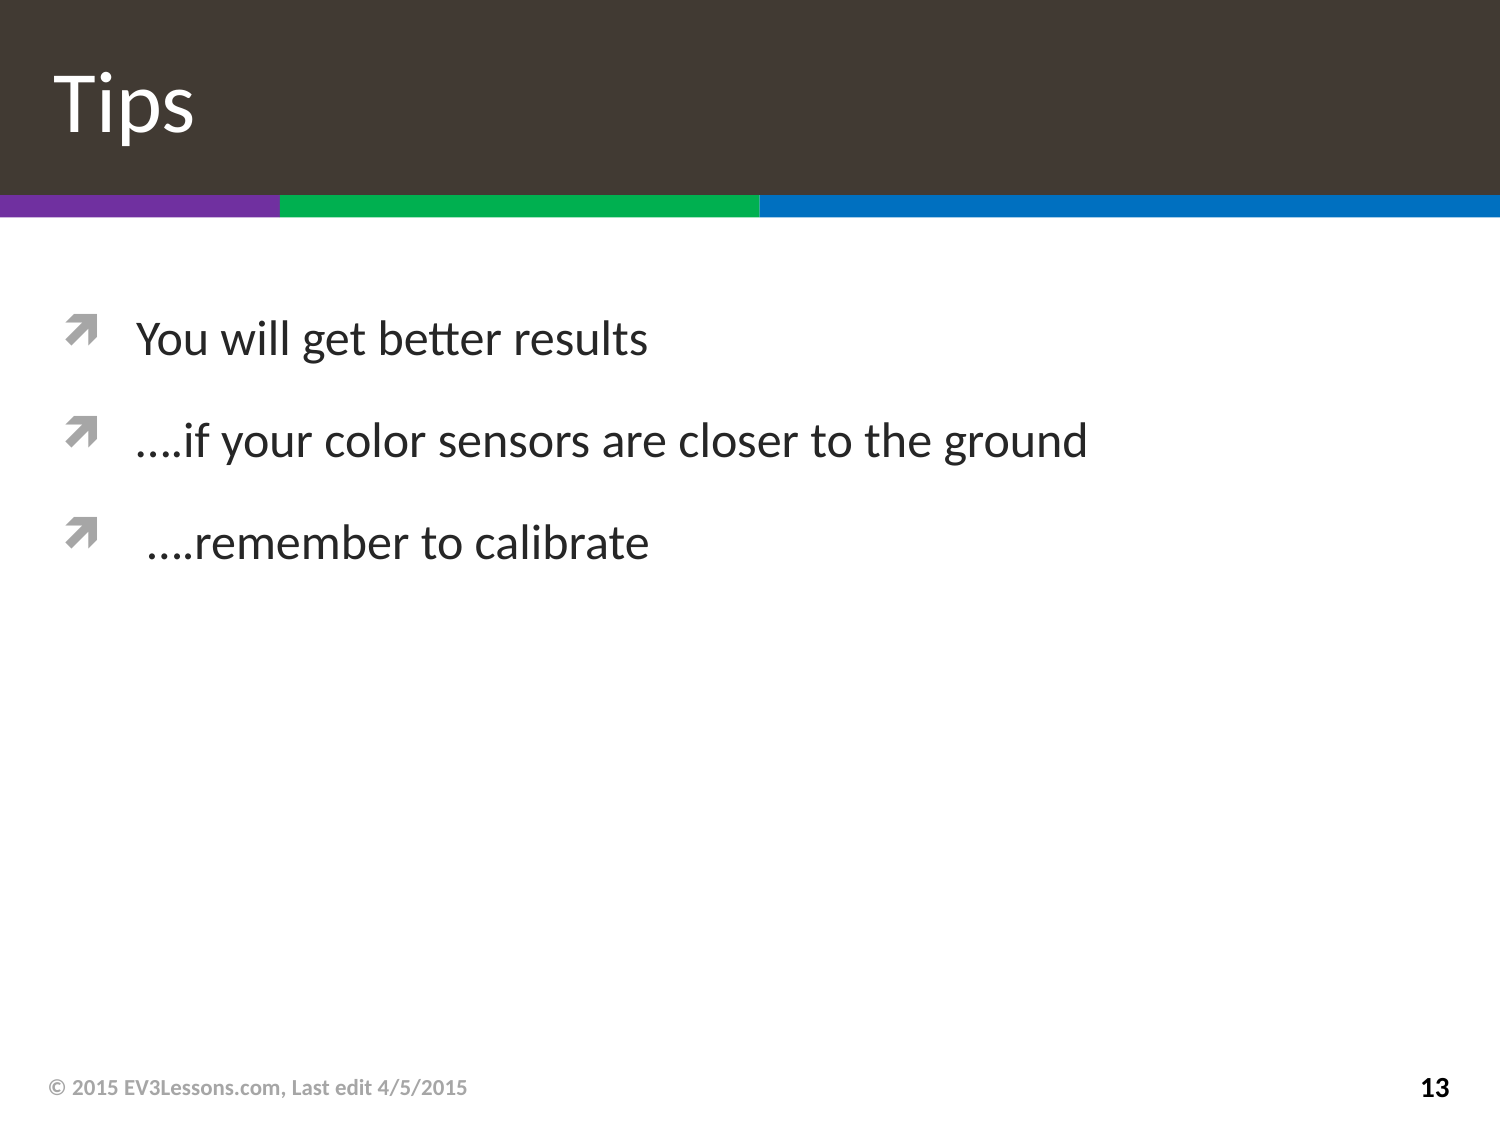

# Tips
You will get better results
….if your color sensors are closer to the ground
 ….remember to calibrate
© 2015 EV3Lessons.com, Last edit 4/5/2015
13